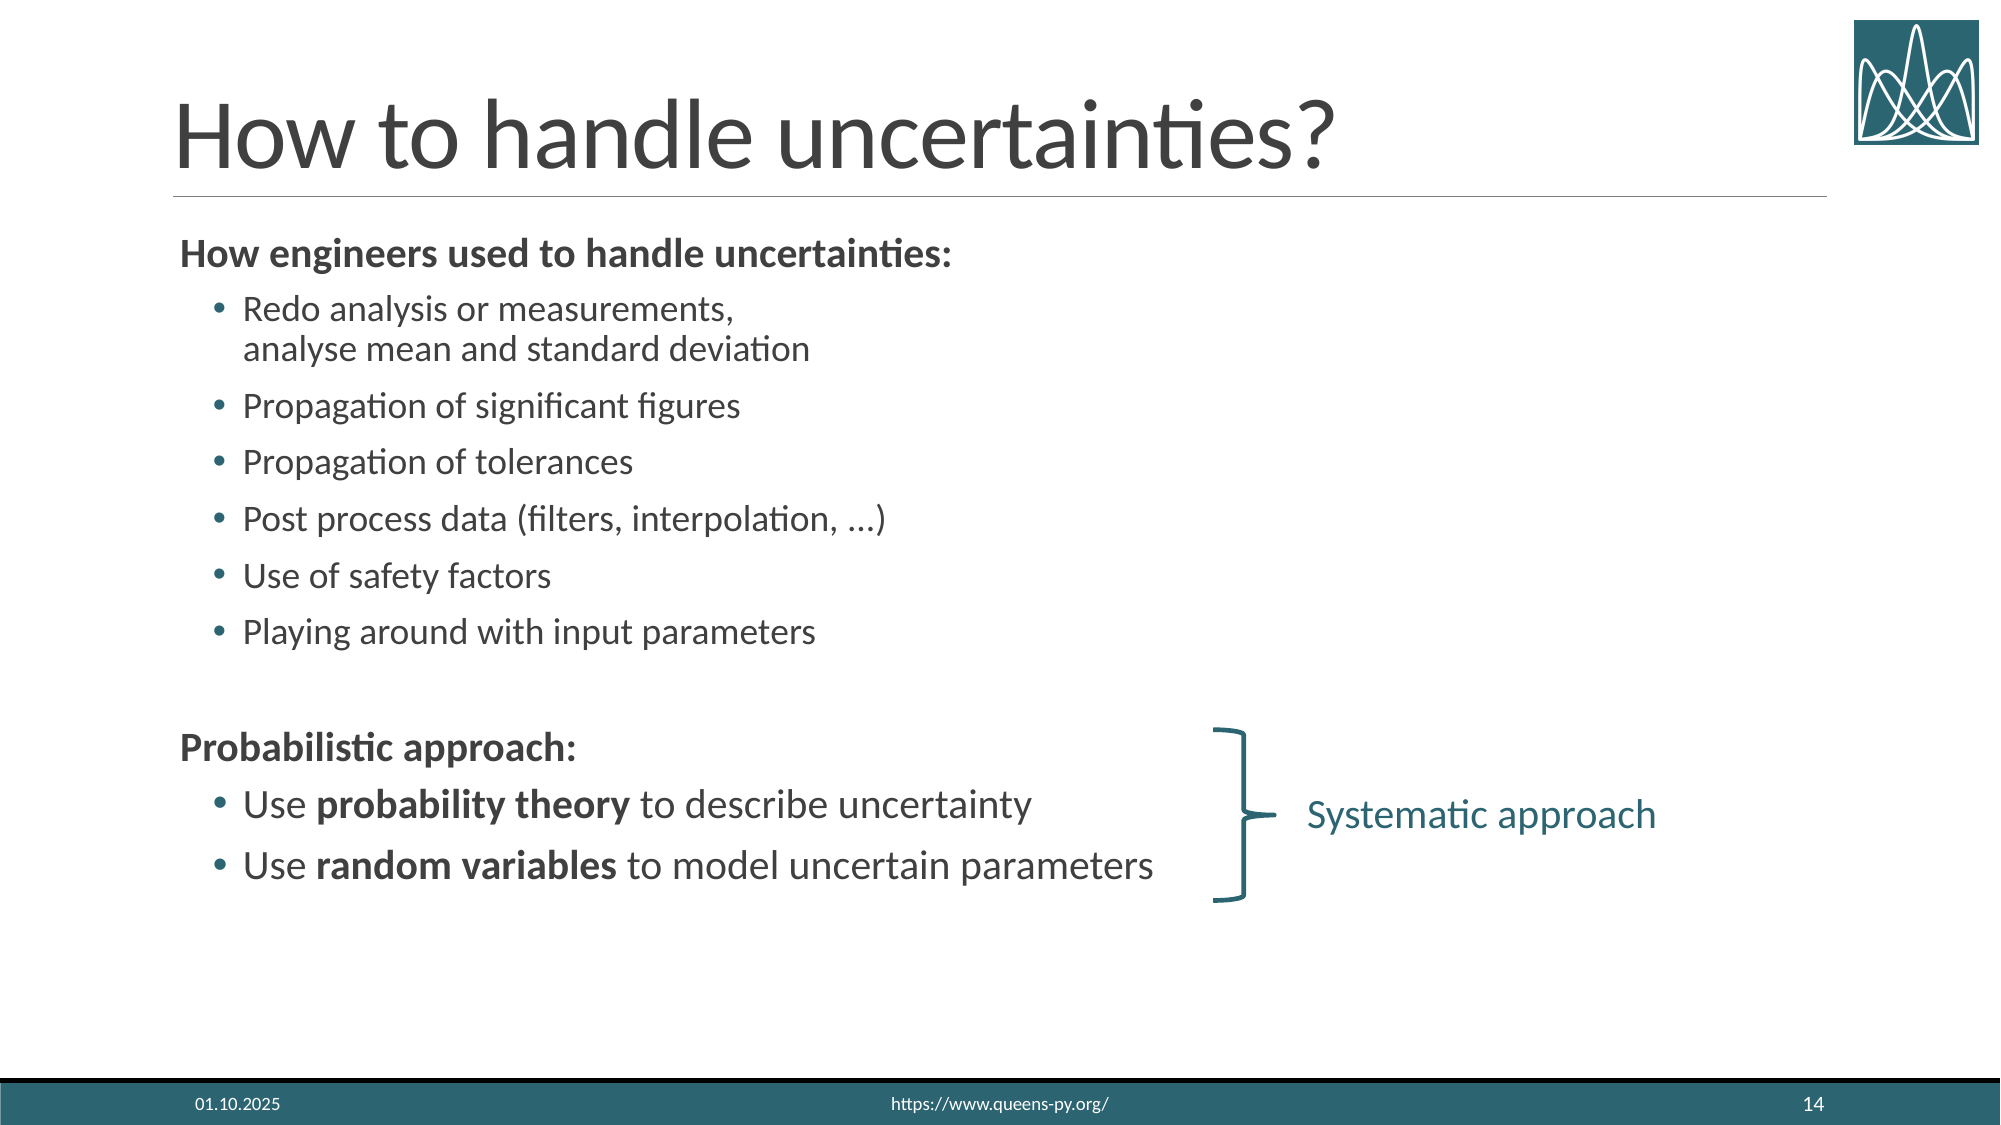

# How to handle uncertainties?
How engineers used to handle uncertainties:
Redo analysis or measurements,
analyse mean and standard deviation
Propagation of significant figures
Propagation of tolerances
Post process data (filters, interpolation, ...)
Use of safety factors
Playing around with input parameters

Probabilistic approach:
Use probability theory to describe uncertainty
Use random variables to model uncertain parameters

Systematic approach
01.10.2025
https://www.queens-py.org/
14